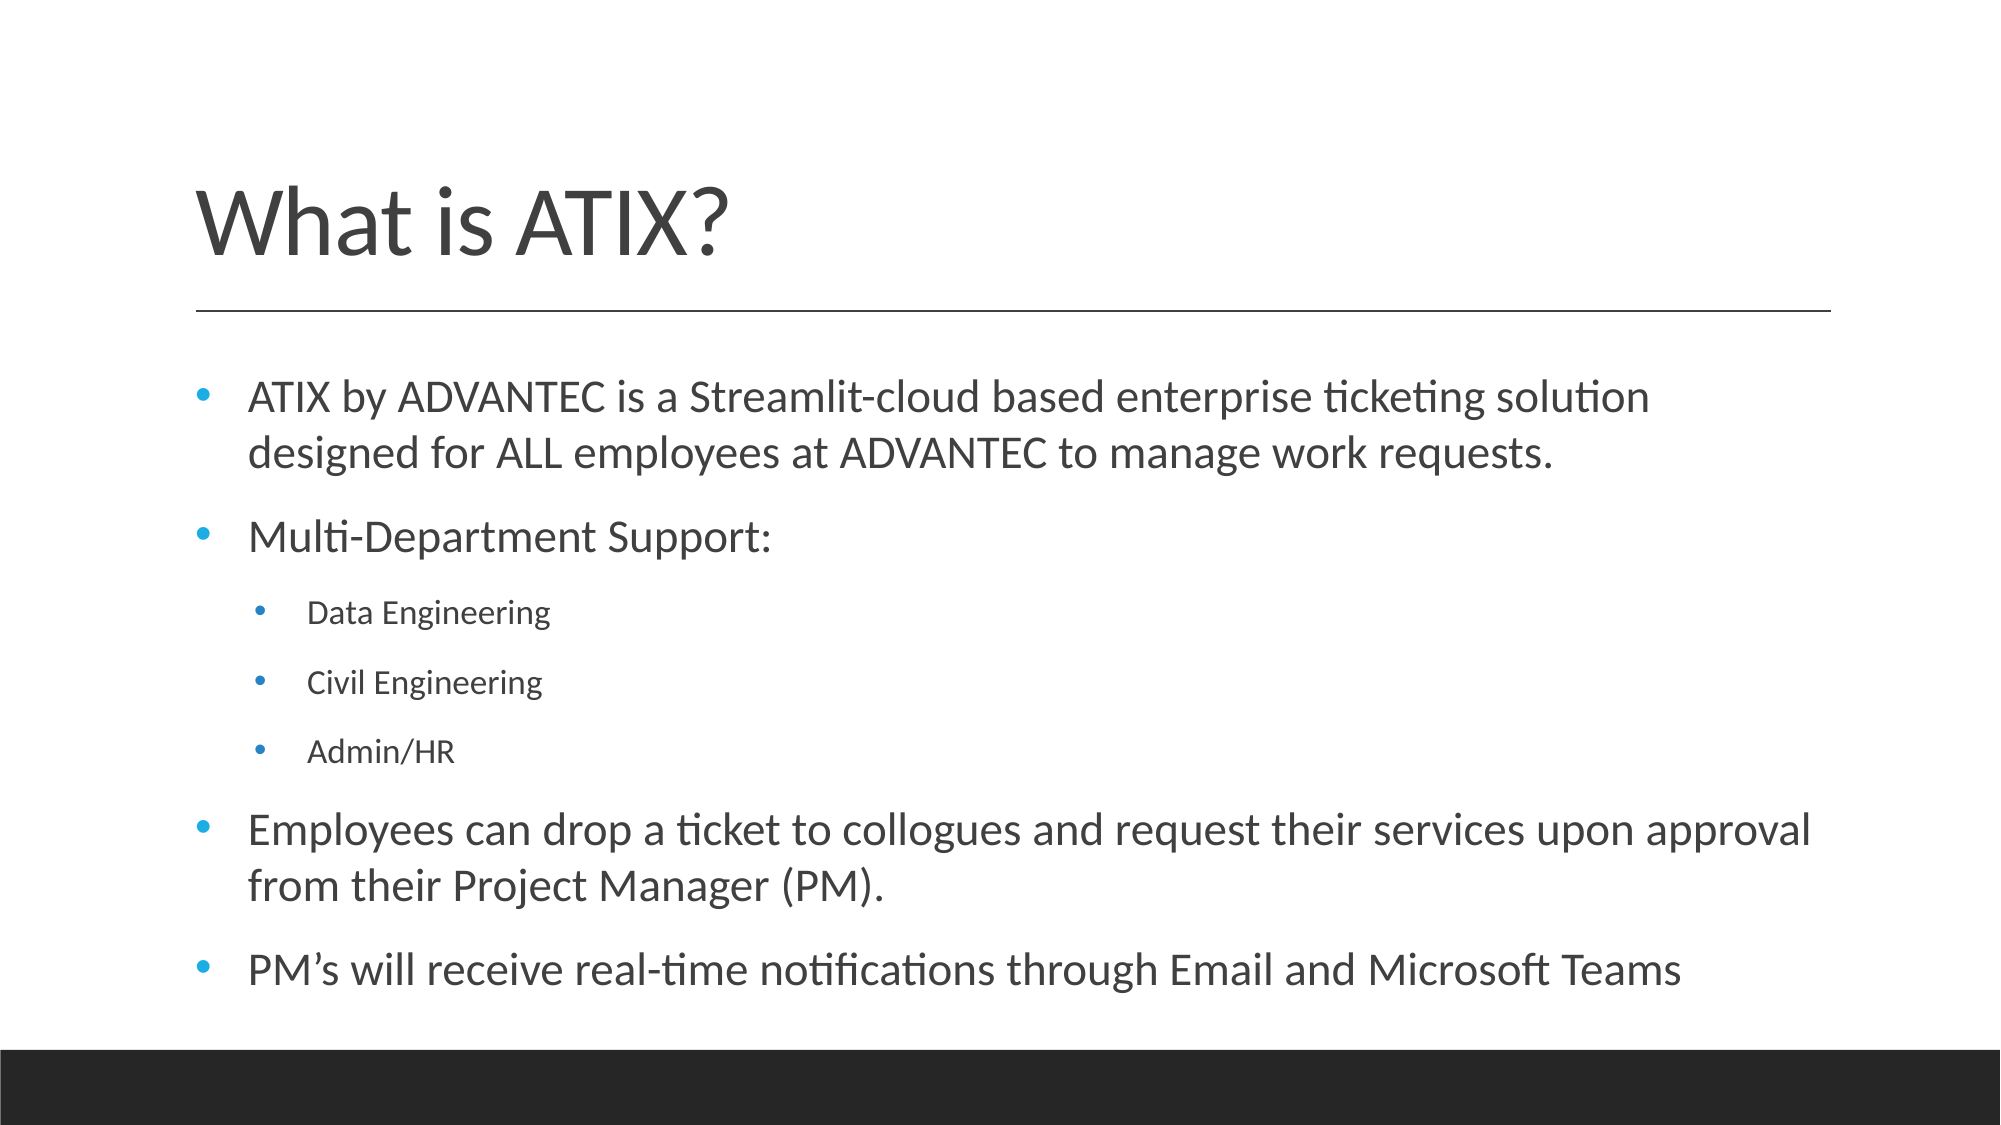

# What is ATIX?
ATIX by ADVANTEC is a Streamlit-cloud based enterprise ticketing solution designed for ALL employees at ADVANTEC to manage work requests.
Multi-Department Support:
Data Engineering
Civil Engineering
Admin/HR
Employees can drop a ticket to collogues and request their services upon approval from their Project Manager (PM).
PM’s will receive real-time notifications through Email and Microsoft Teams